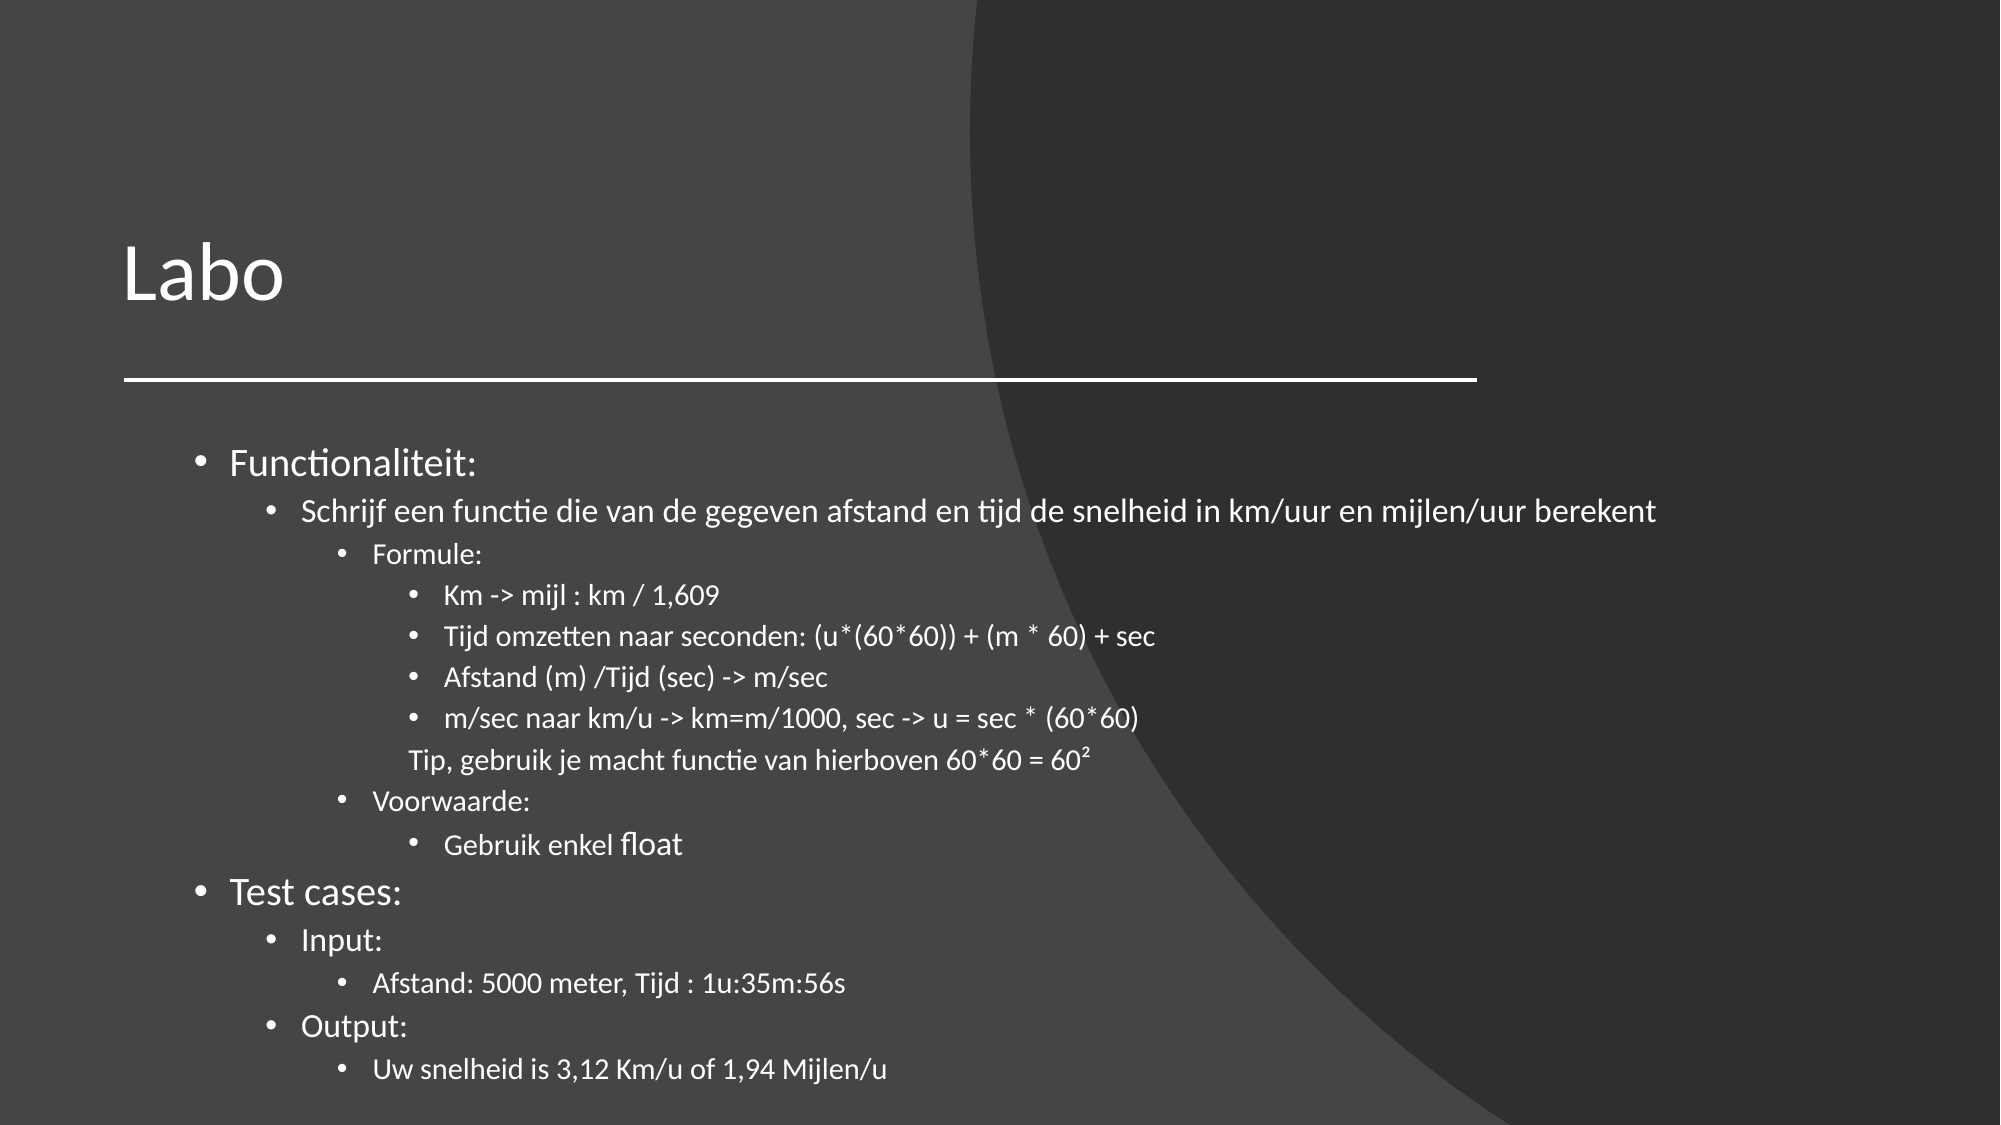

# Labo
Functionaliteit:
Schrijf een functie die van de gegeven afstand en tijd de snelheid in km/uur en mijlen/uur berekent
Formule:
Km -> mijl : km / 1,609
Tijd omzetten naar seconden: (u*(60*60)) + (m * 60) + sec
Afstand (m) /Tijd (sec) -> m/sec
m/sec naar km/u -> km=m/1000, sec -> u = sec * (60*60)
		Tip, gebruik je macht functie van hierboven 60*60 = 60²
Voorwaarde:
Gebruik enkel float
Test cases:
Input:
Afstand: 5000 meter, Tijd : 1u:35m:56s
Output:
Uw snelheid is 3,12 Km/u of 1,94 Mijlen/u